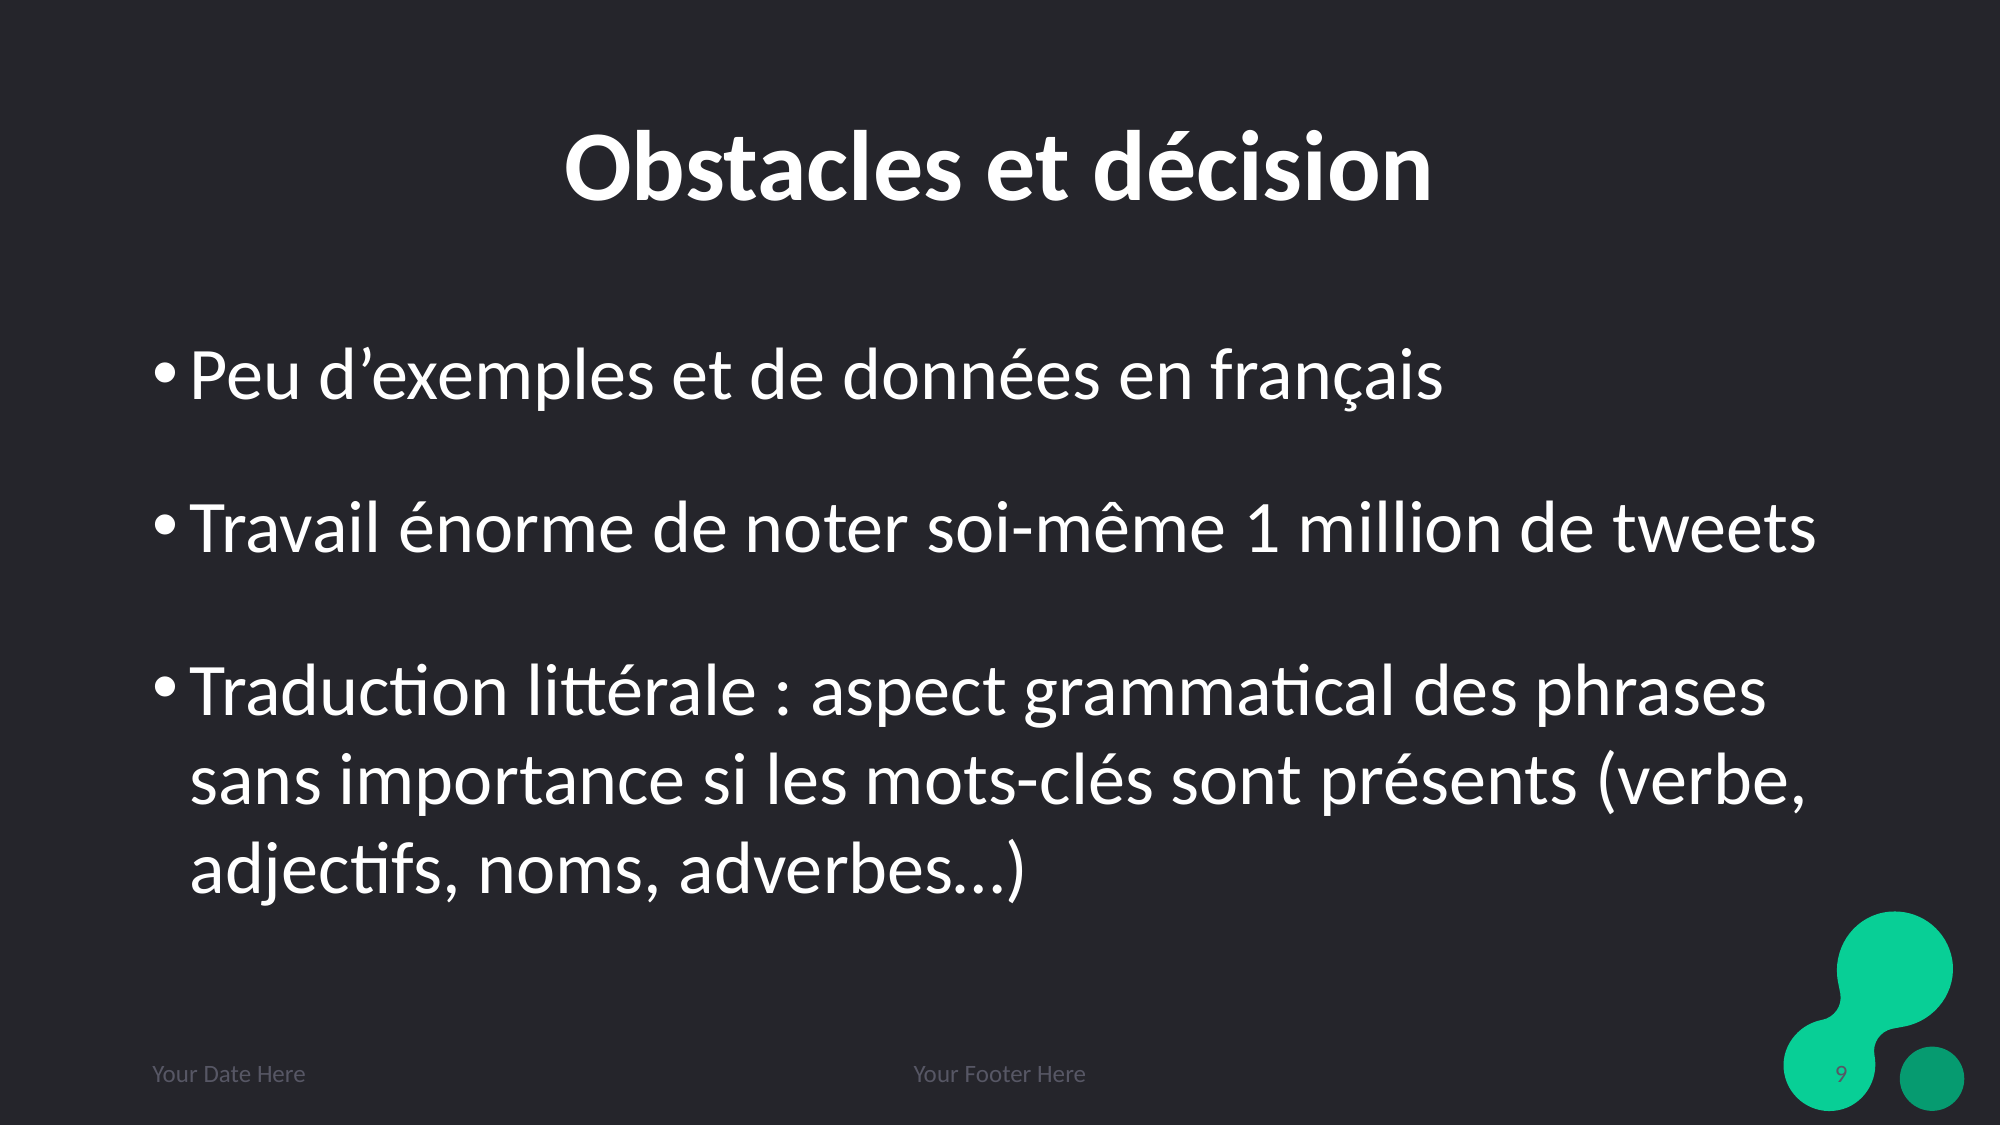

# Obstacles et décision
Peu d’exemples et de données en français

Travail énorme de noter soi-même 1 million de tweets

Traduction littérale : aspect grammatical des phrases sans importance si les mots-clés sont présents (verbe, adjectifs, noms, adverbes…)
Your Date Here
Your Footer Here
9